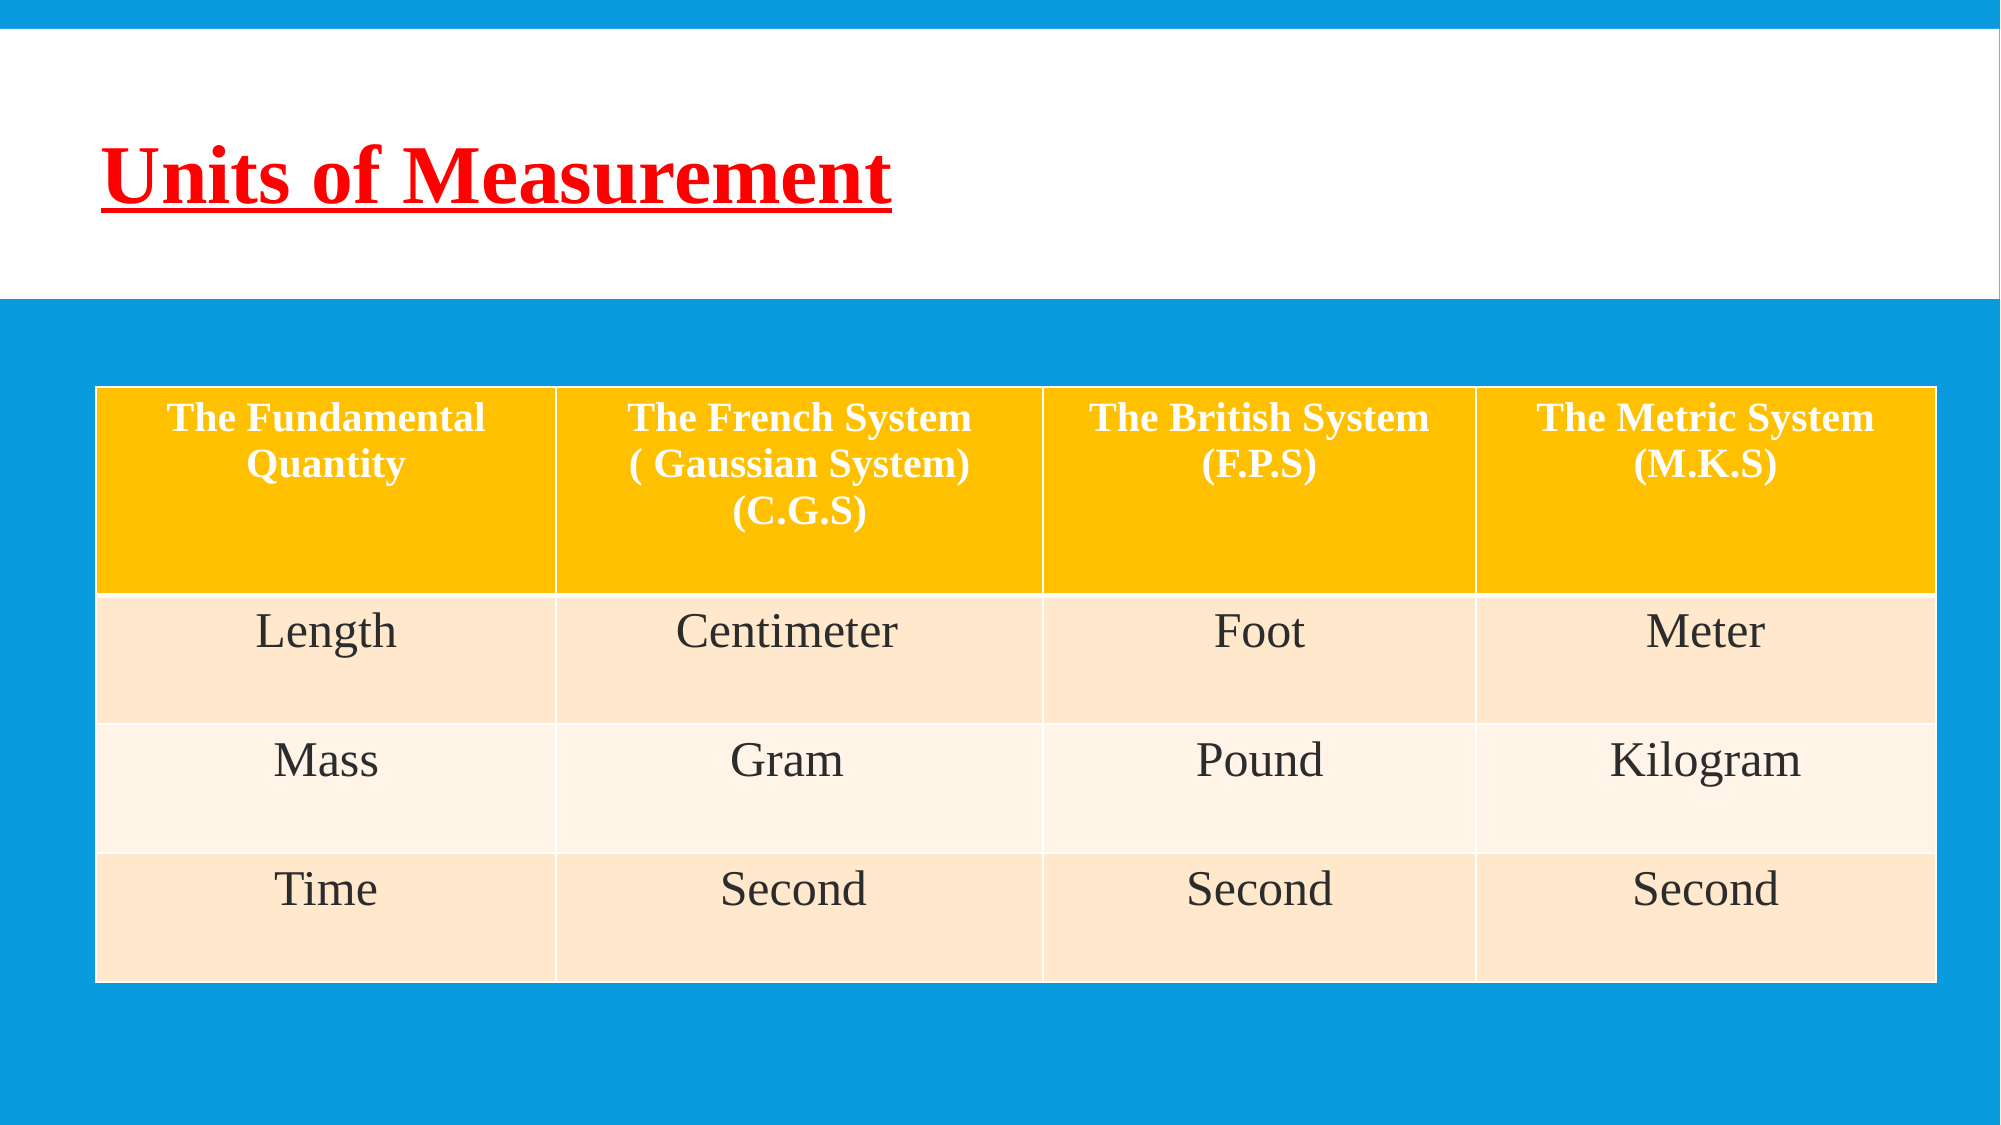

Units of Measurement
There are several systems used all over the world to determine the fundamental physical quantities and their measuring units.

| The Fundamental Quantity | The French System ( Gaussian System) (C.G.S) | The British System (F.P.S) | The Metric System (M.K.S) |
| --- | --- | --- | --- |
| Length | Centimeter | Foot | Meter |
| Mass | Gram | Pound | Kilogram |
| Time | Second | Second | Second |